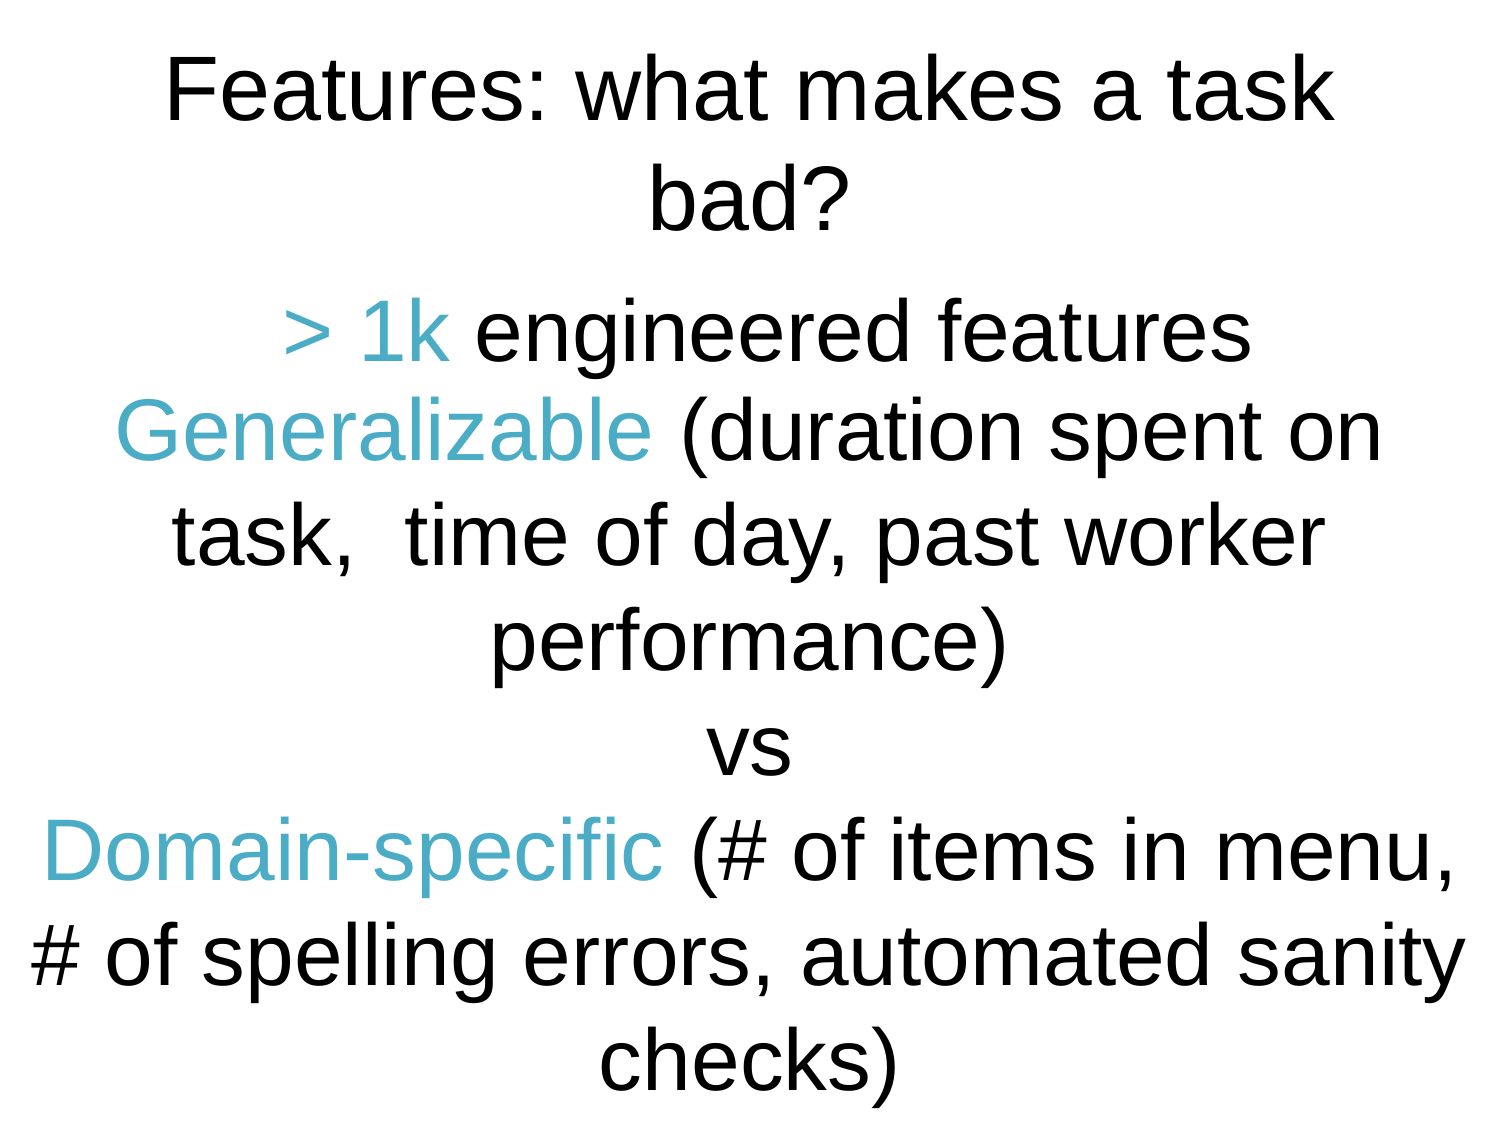

# Features: what makes a task bad?
> 1k engineered features
Generalizable (duration spent on task,  time of day, past worker performance)
vs
Domain-specific (# of items in menu, # of spelling errors, automated sanity checks)